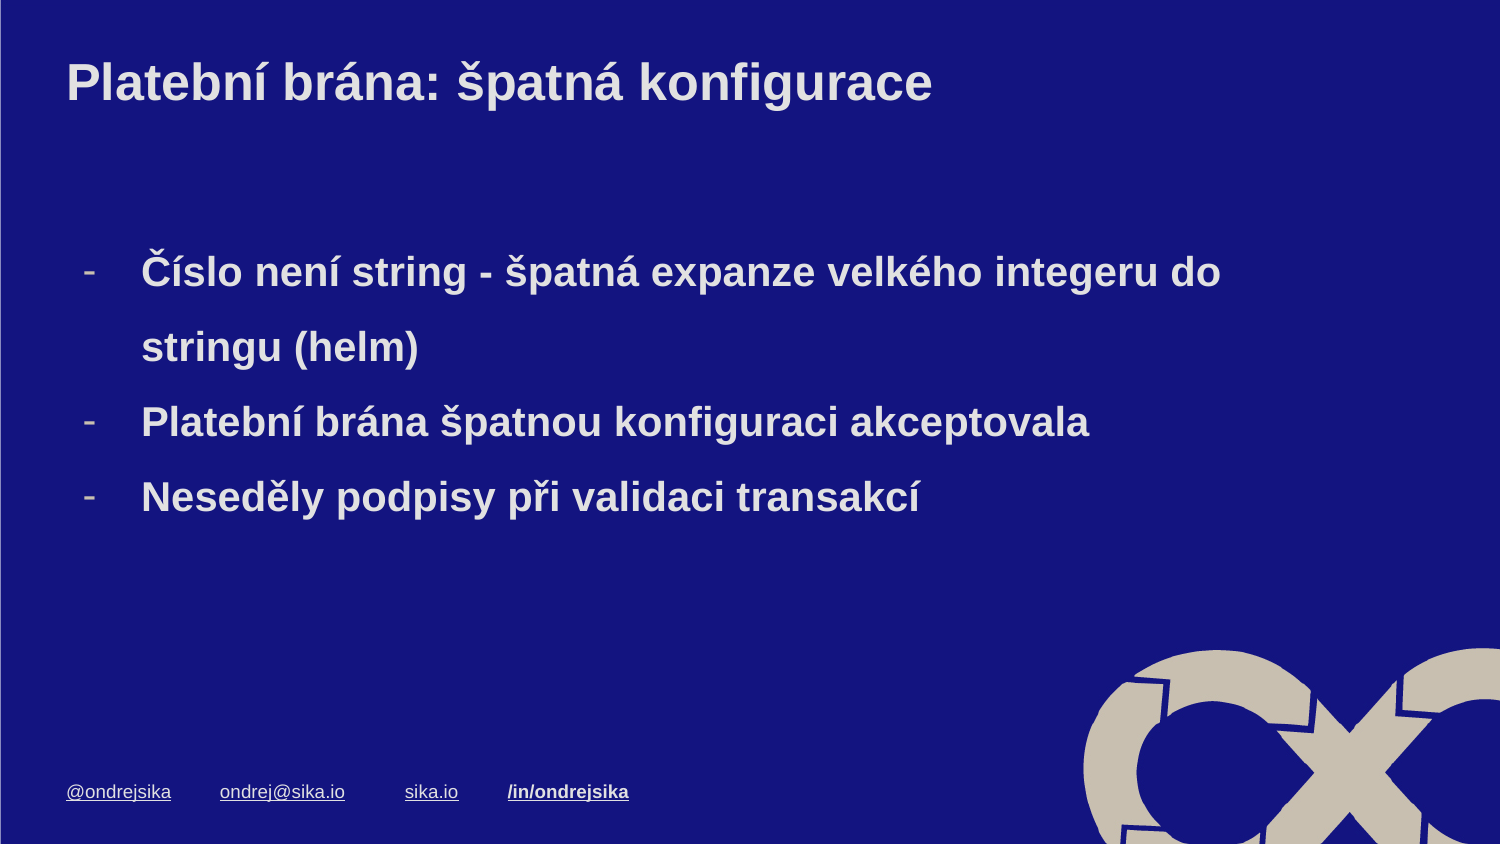

# Platební brána: špatná konfigurace
Číslo není string - špatná expanze velkého integeru do stringu (helm)
Platební brána špatnou konfiguraci akceptovala
Neseděly podpisy při validaci transakcí